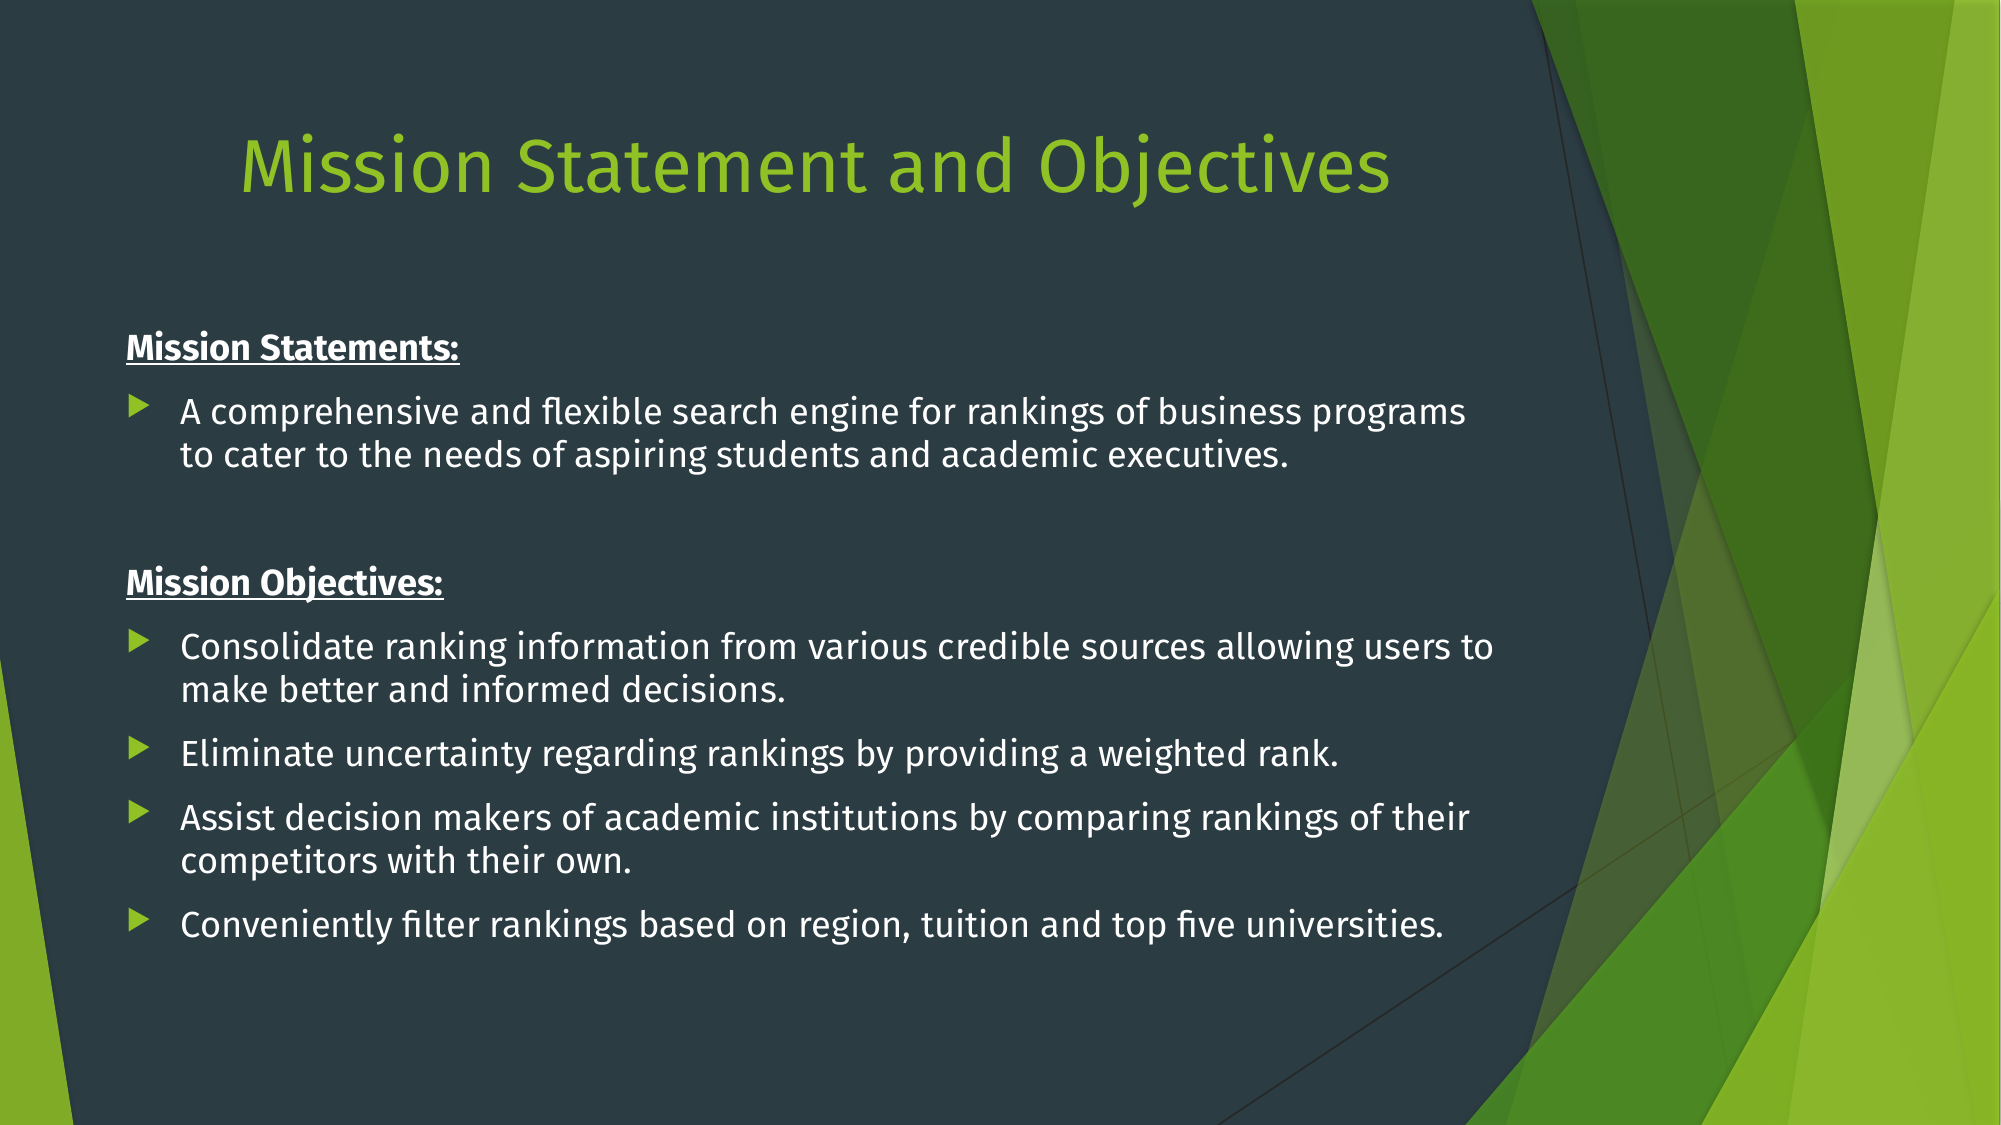

# Mission Statement and Objectives
Mission Statements:
A comprehensive and flexible search engine for rankings of business programs to cater to the needs of aspiring students and academic executives.

Mission Objectives:
Consolidate ranking information from various credible sources allowing users to make better and informed decisions.
Eliminate uncertainty regarding rankings by providing a weighted rank.
Assist decision makers of academic institutions by comparing rankings of their competitors with their own.
Conveniently filter rankings based on region, tuition and top five universities.